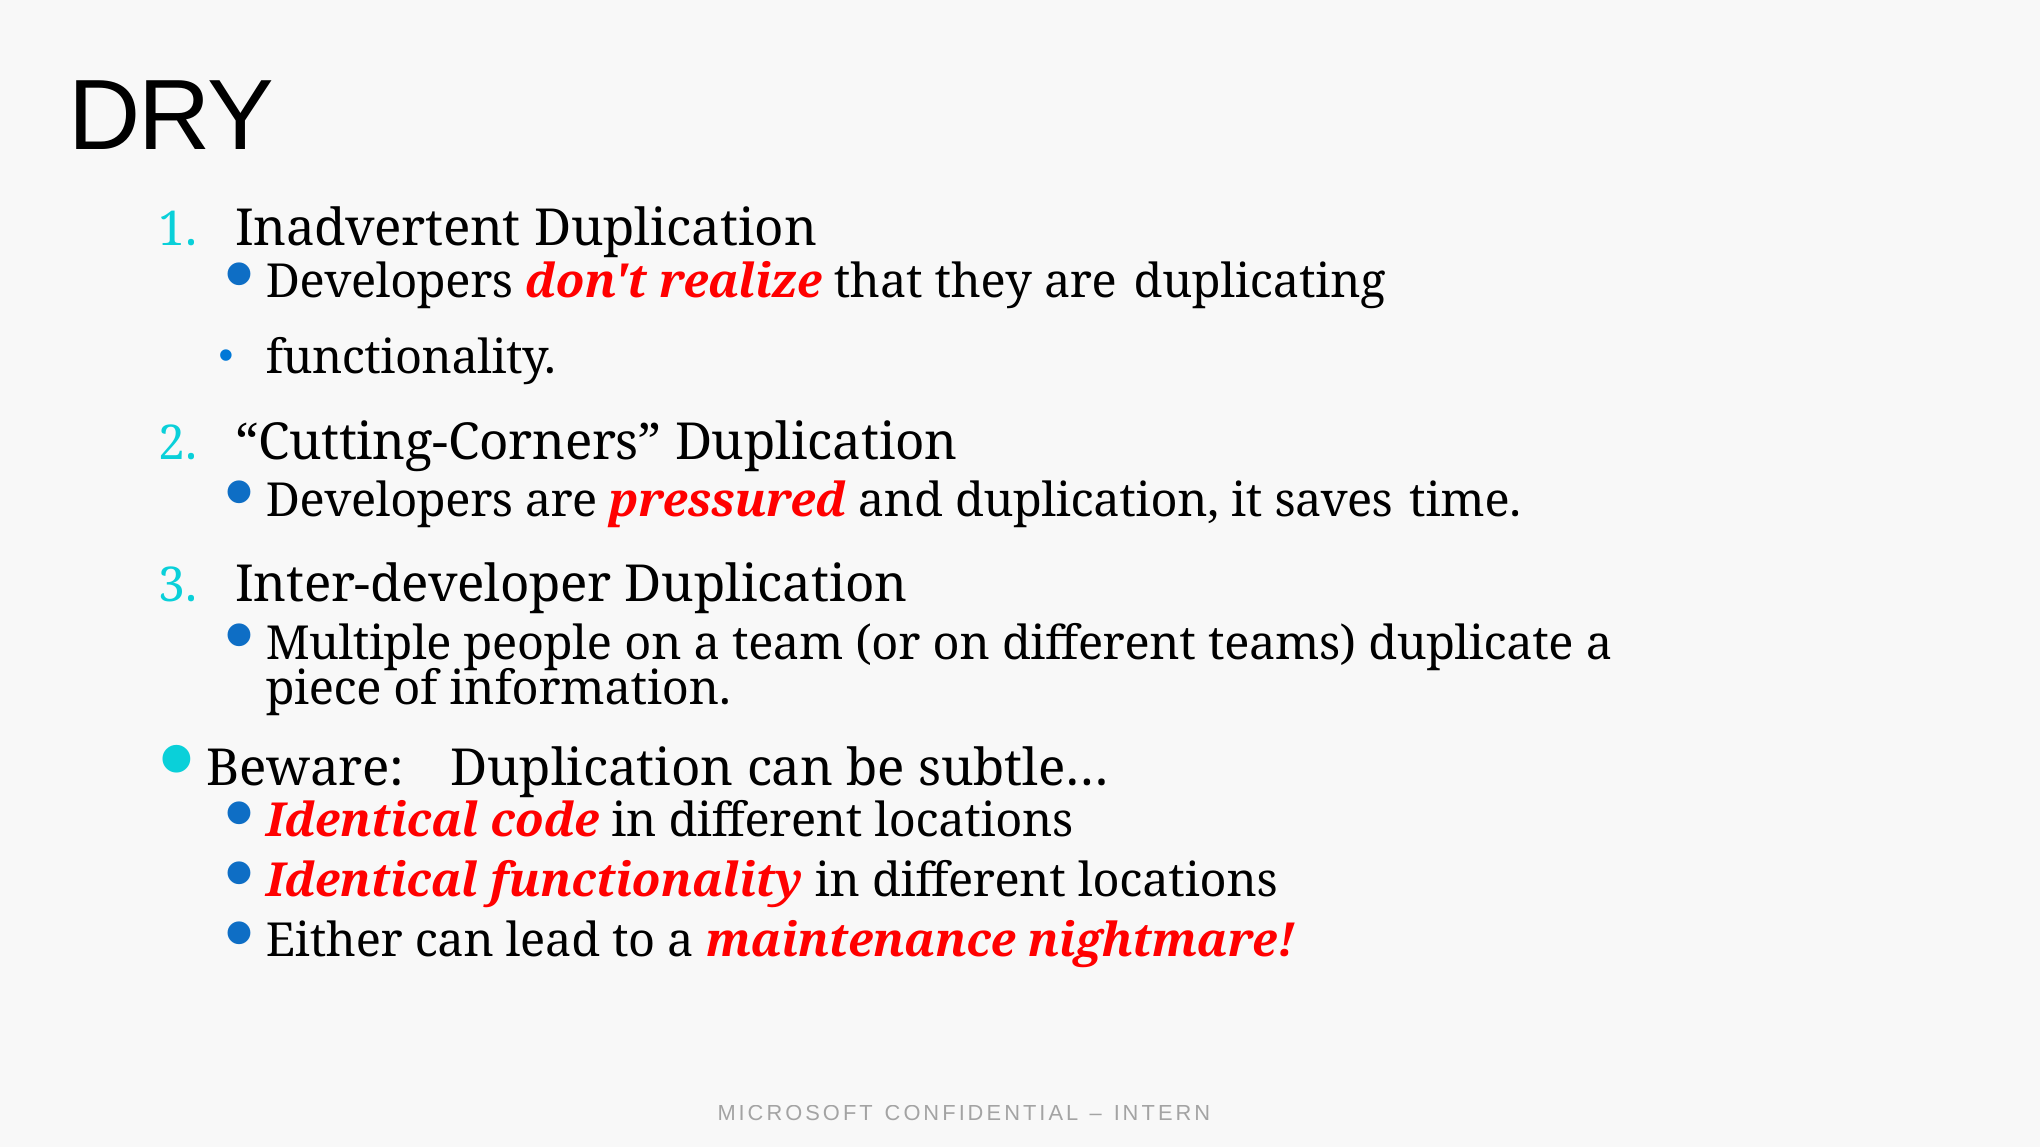

# DRY
Inadvertent Duplication
Developers don't realize that they are  duplicating
functionality.
“Cutting-Corners” Duplication
Developers are pressured and duplication, it saves  time.
Inter-developer Duplication
Multiple people on a team (or on different teams) duplicate a  piece of information.
Beware:	Duplication can be subtle…
Identical code in different locations
Identical functionality in different locations
Either can lead to a maintenance nightmare!